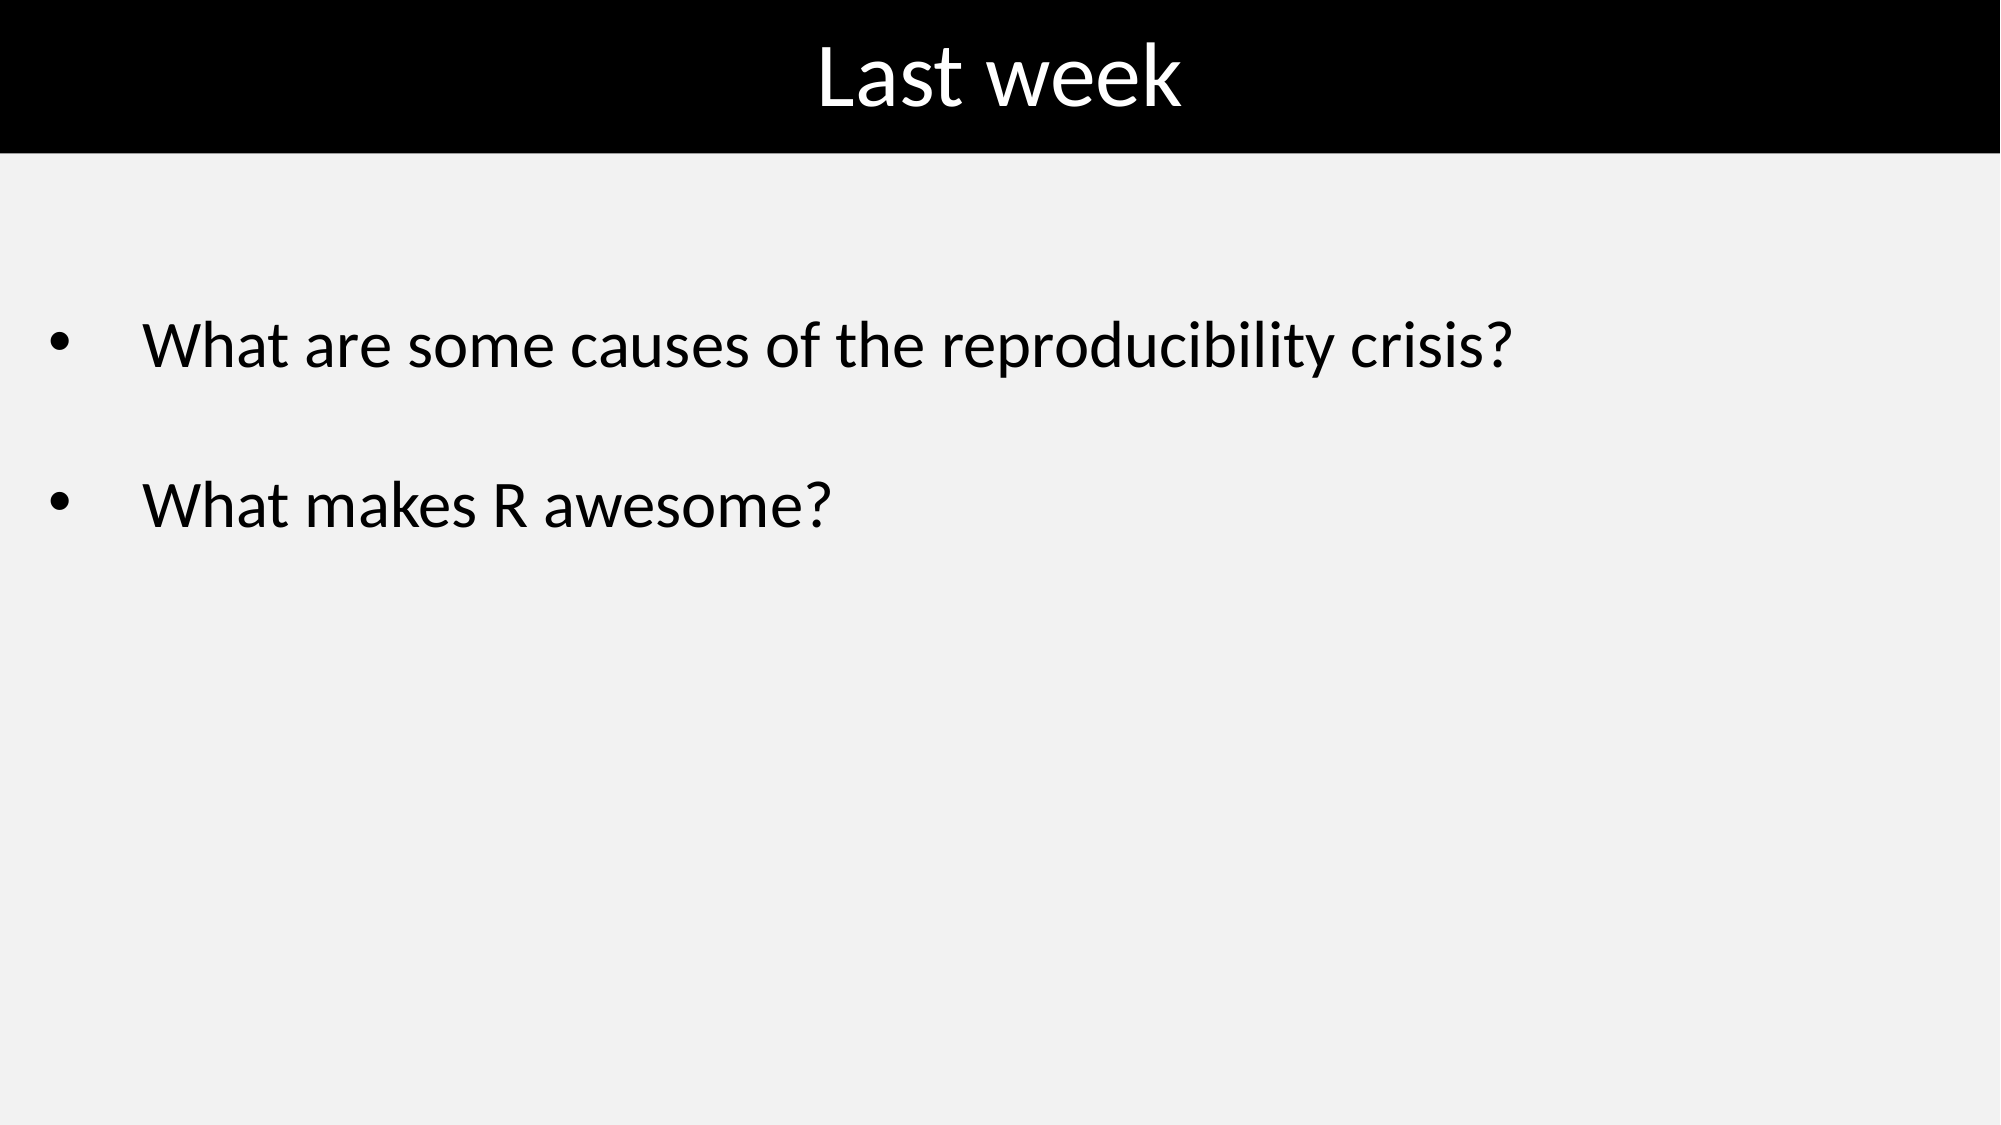

# Last week
What are some causes of the reproducibility crisis?
What makes R awesome?